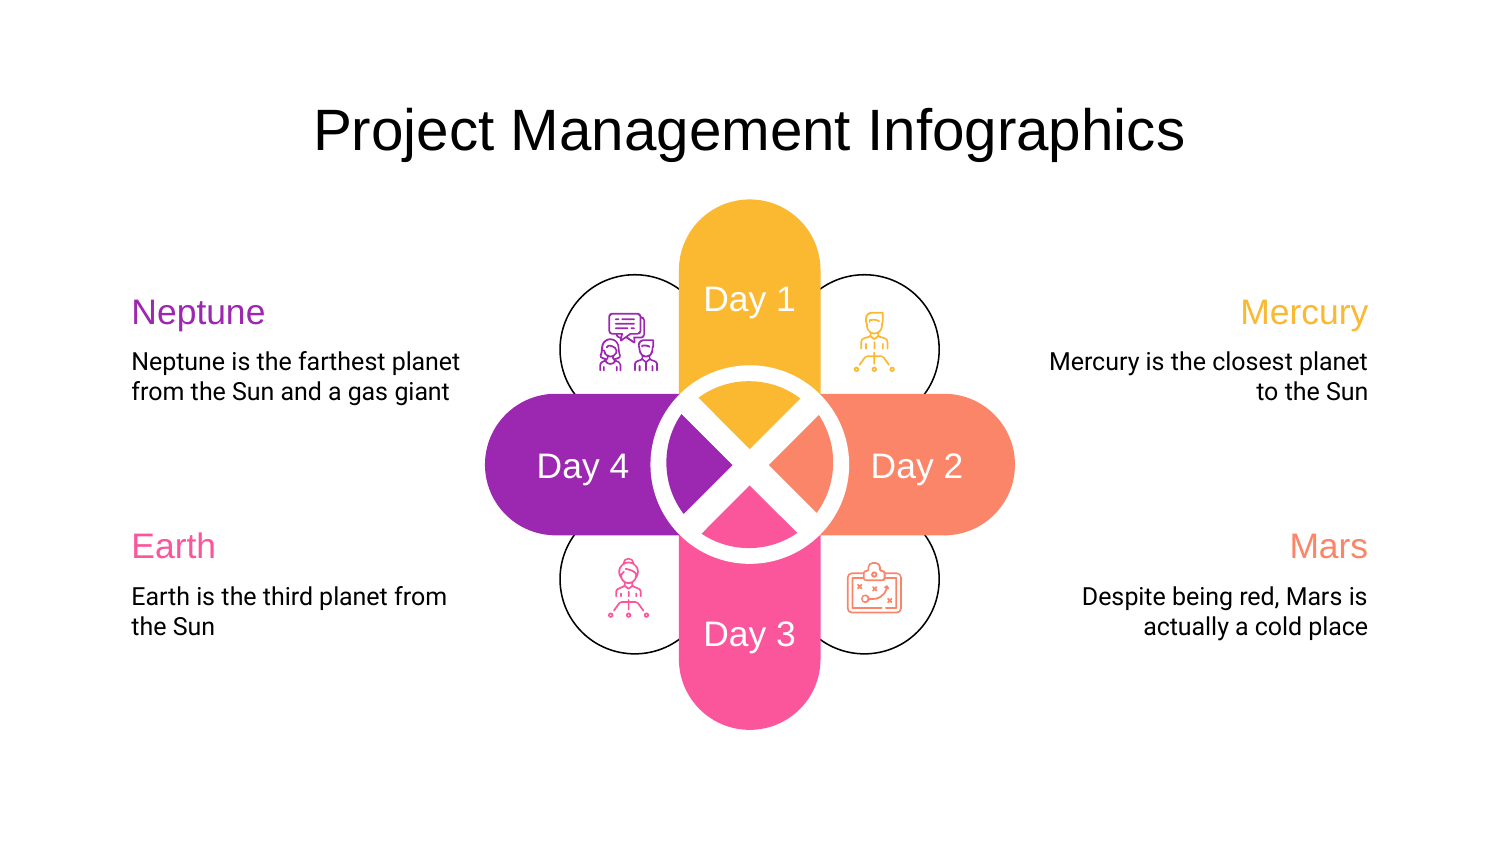

# Project Management Infographics
Day 1
Day 4
Day 2
Day 3
Neptune
Neptune is the farthest planet from the Sun and a gas giant
Mercury
Mercury is the closest planet to the Sun

Mars
Despite being red, Mars is actually a cold place
Earth
Earth is the third planet from the Sun